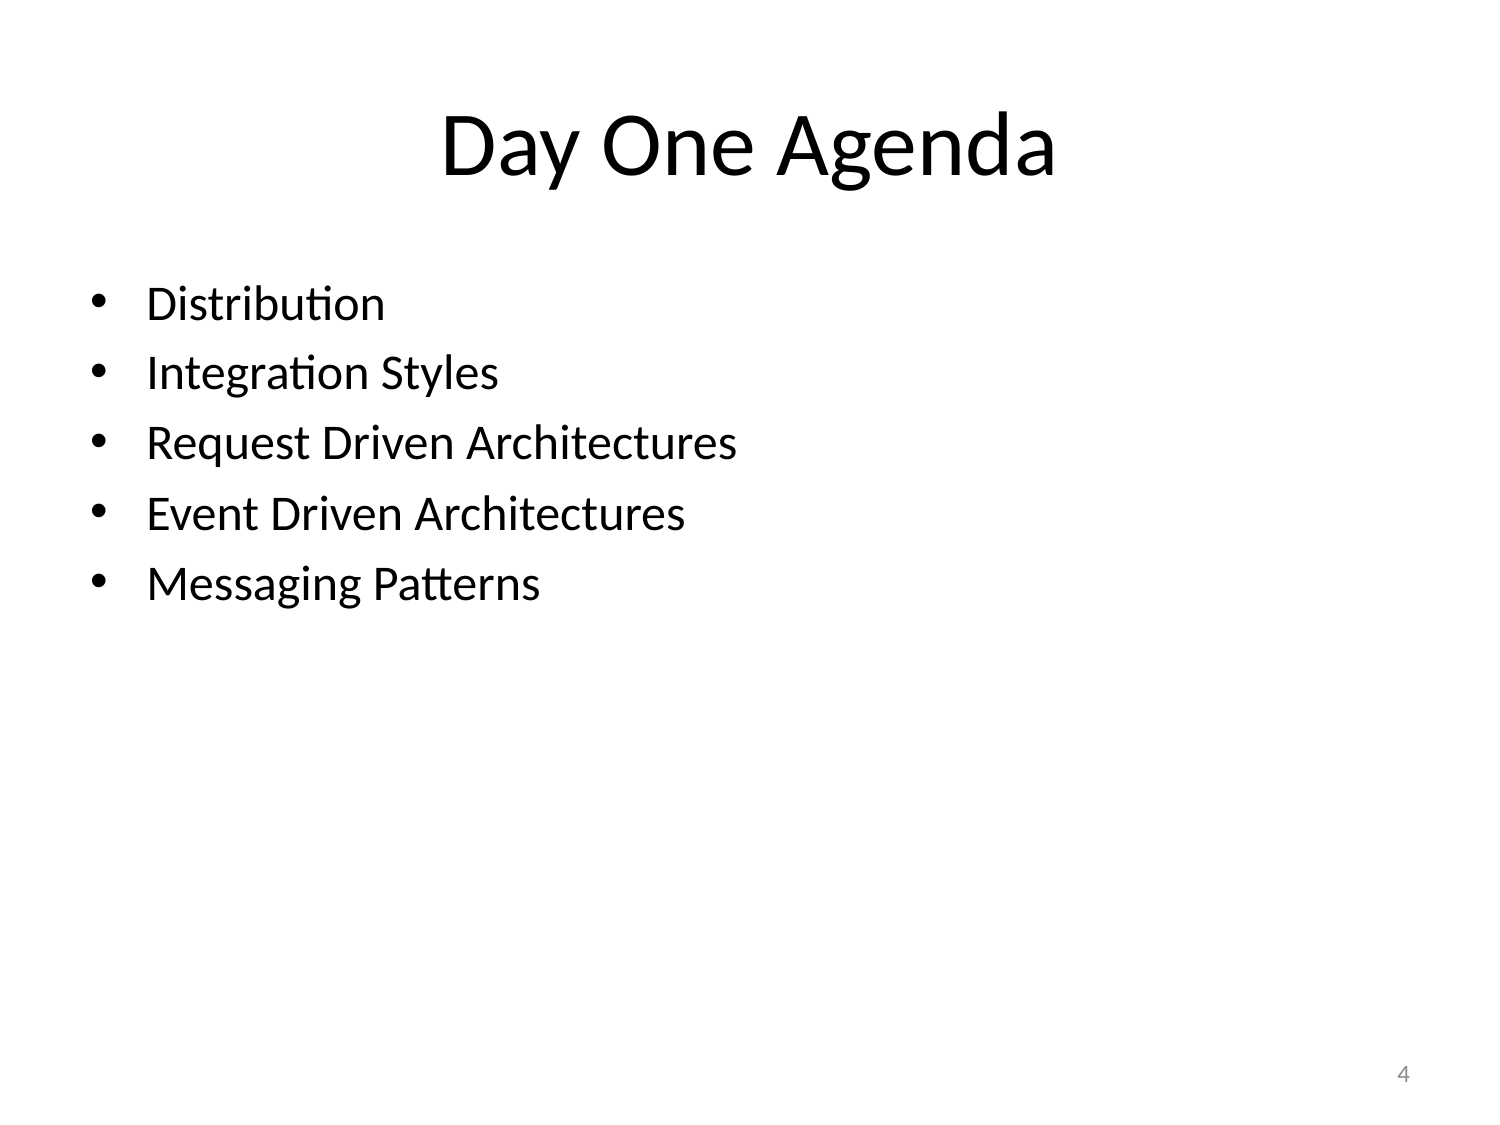

# Day One Agenda
Distribution
Integration Styles
Request Driven Architectures
Event Driven Architectures
Messaging Patterns
4